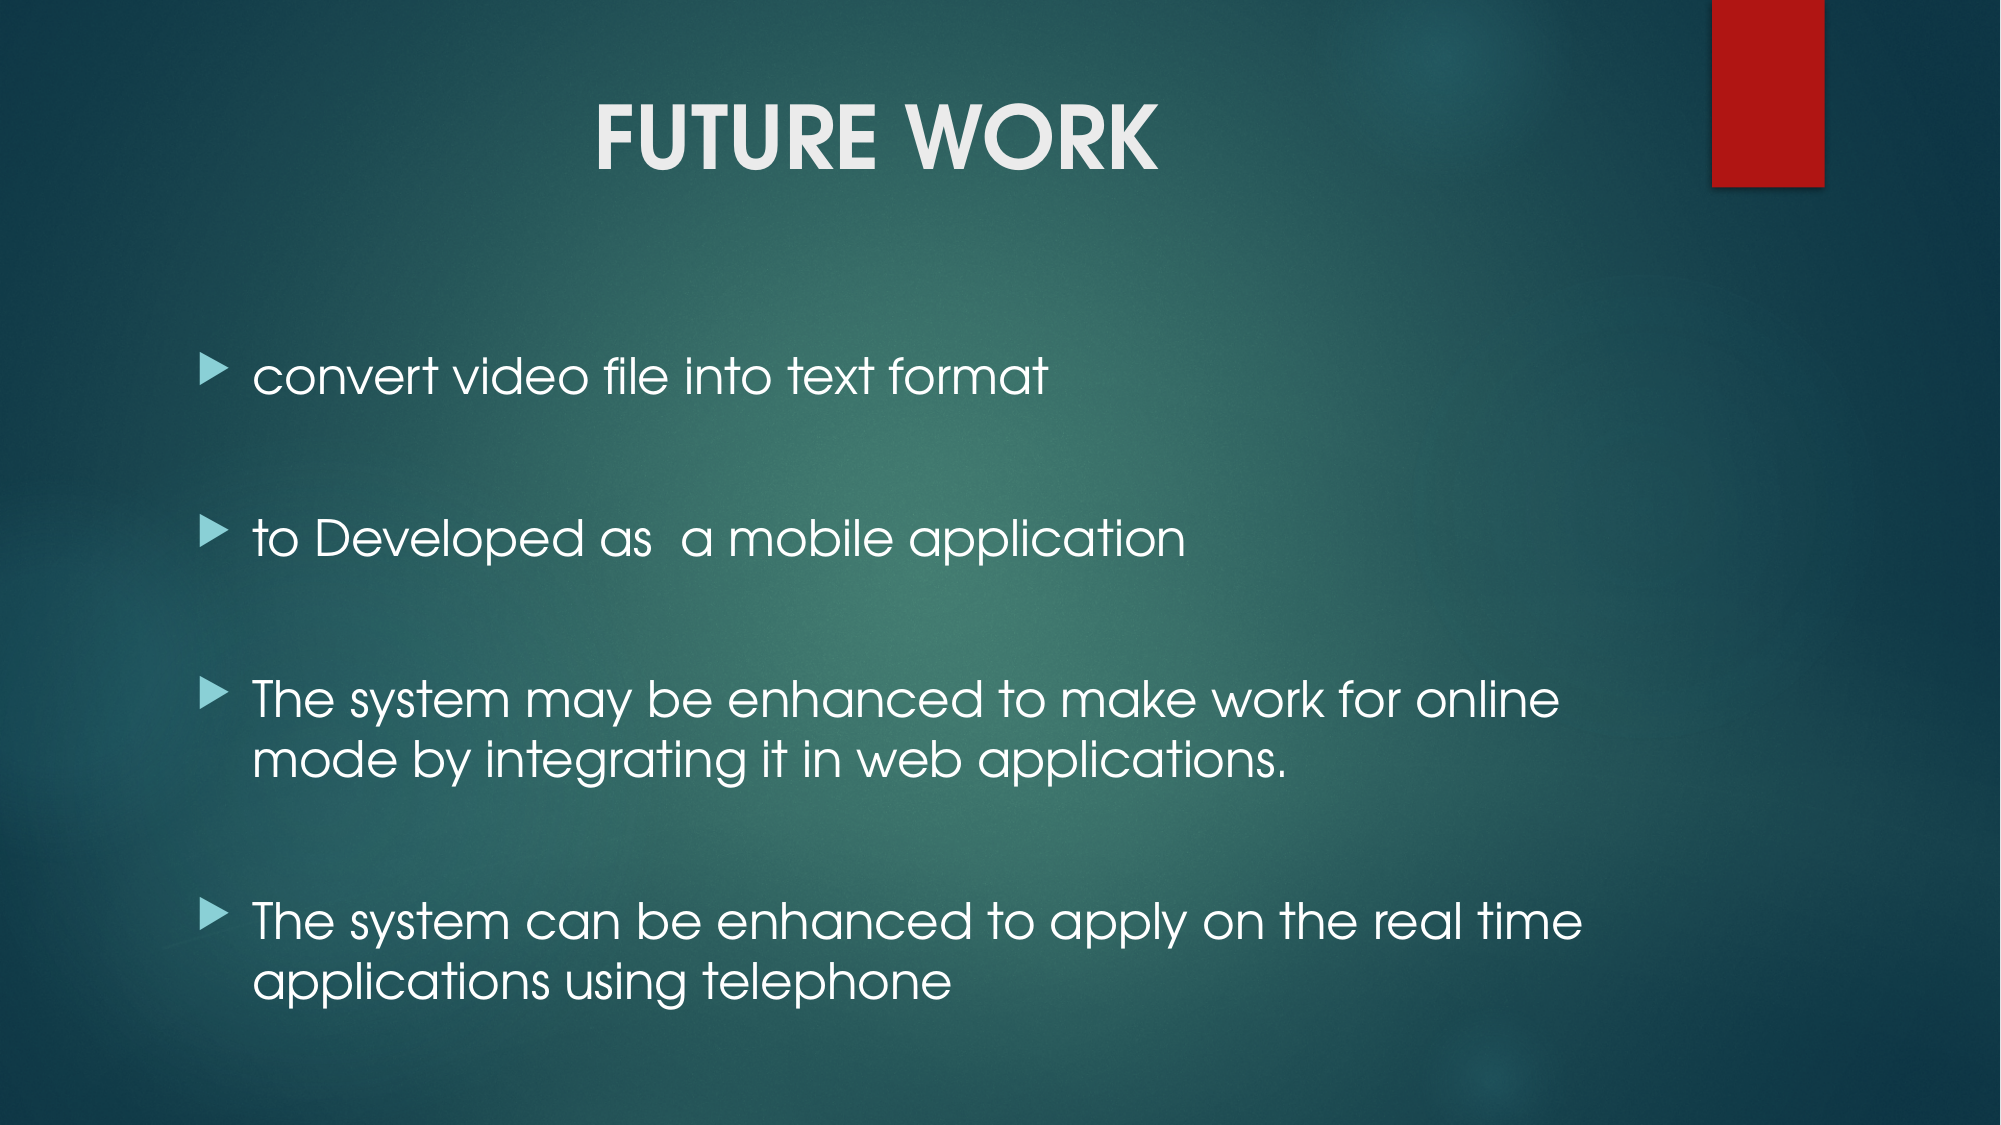

# FUTURE WORK
convert video file into text format

to Developed as  a mobile application

The system may be enhanced to make work for online mode by integrating it in web applications.

The system can be enhanced to apply on the real time applications using telephone